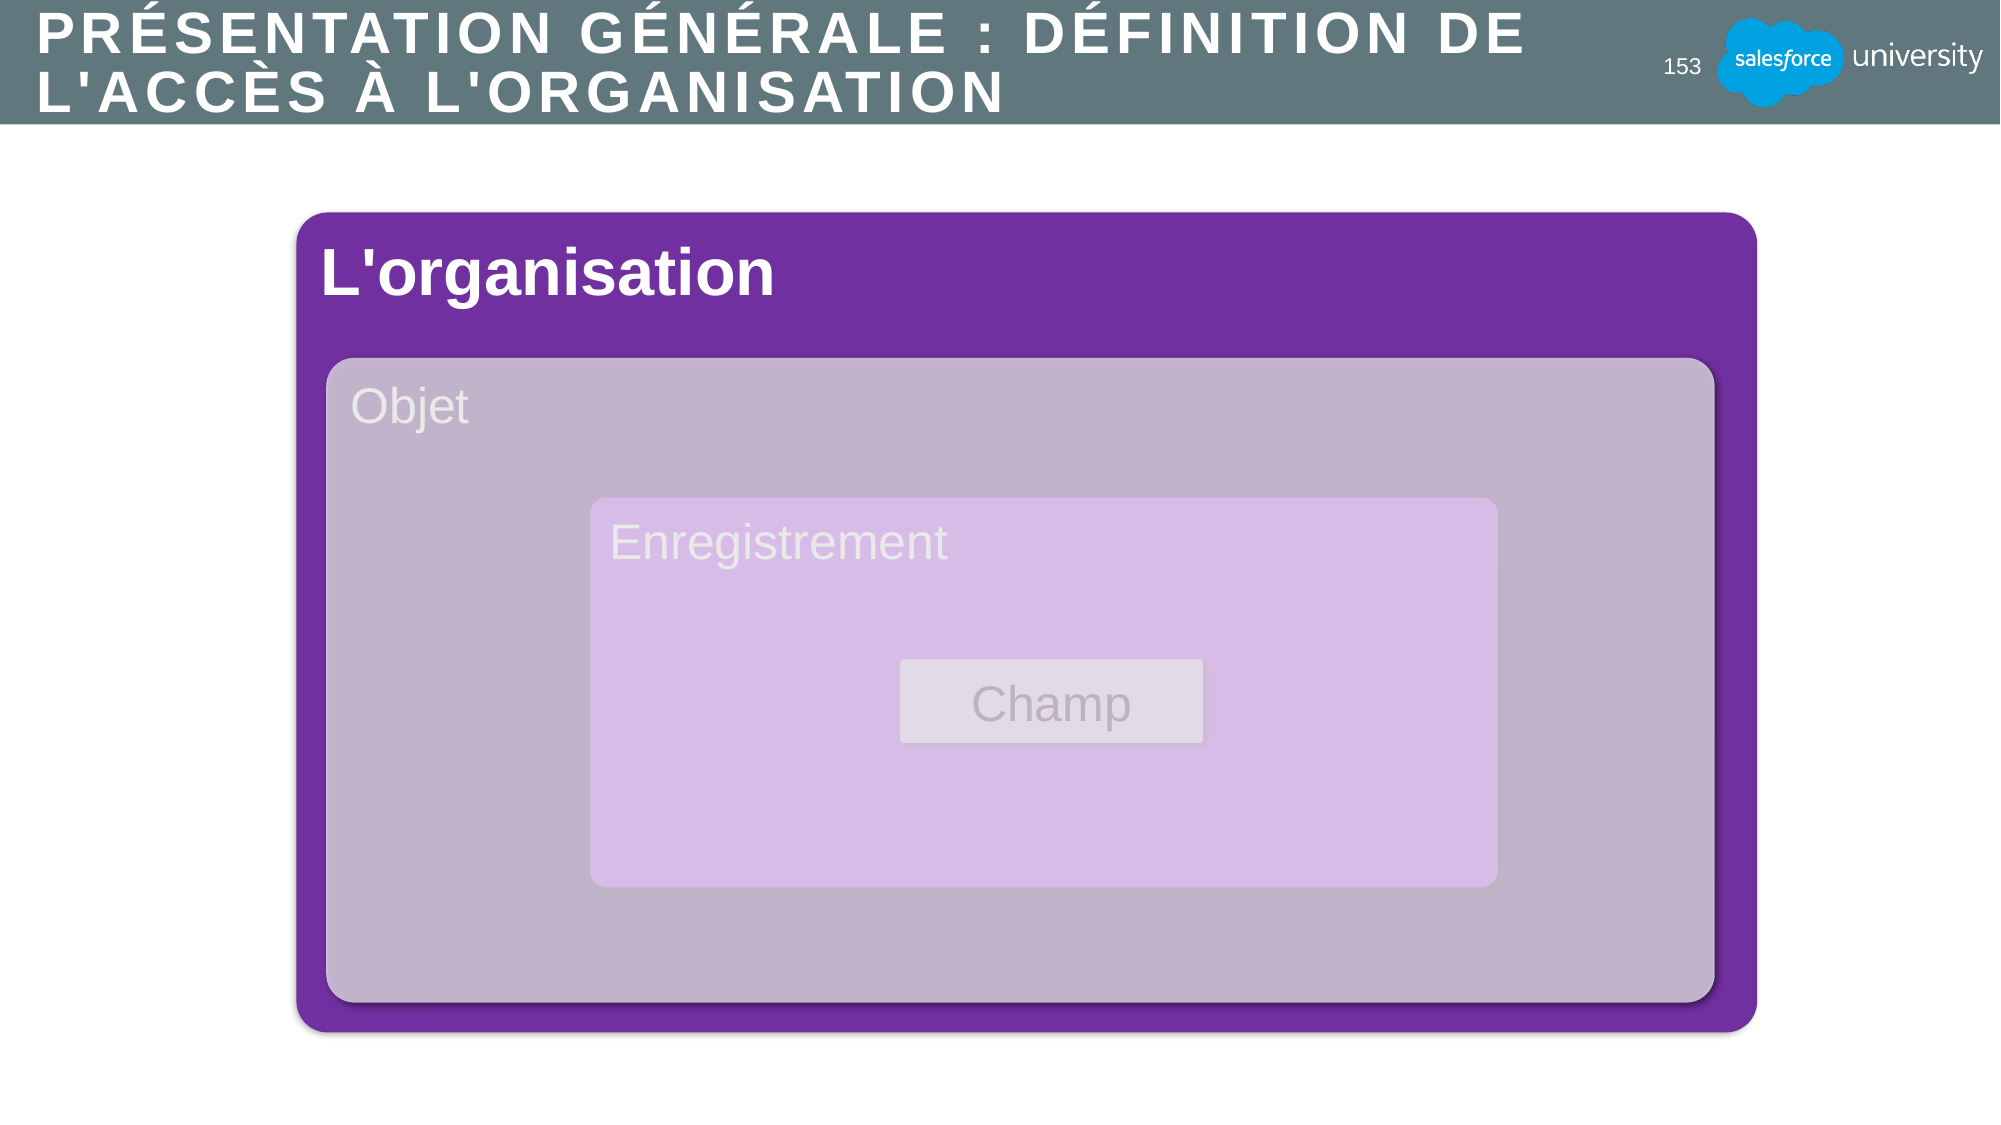

# Présentation générale : Définition de l'accès à l'organisation
153
L'organisation
Objet
Enregistrement
Champ